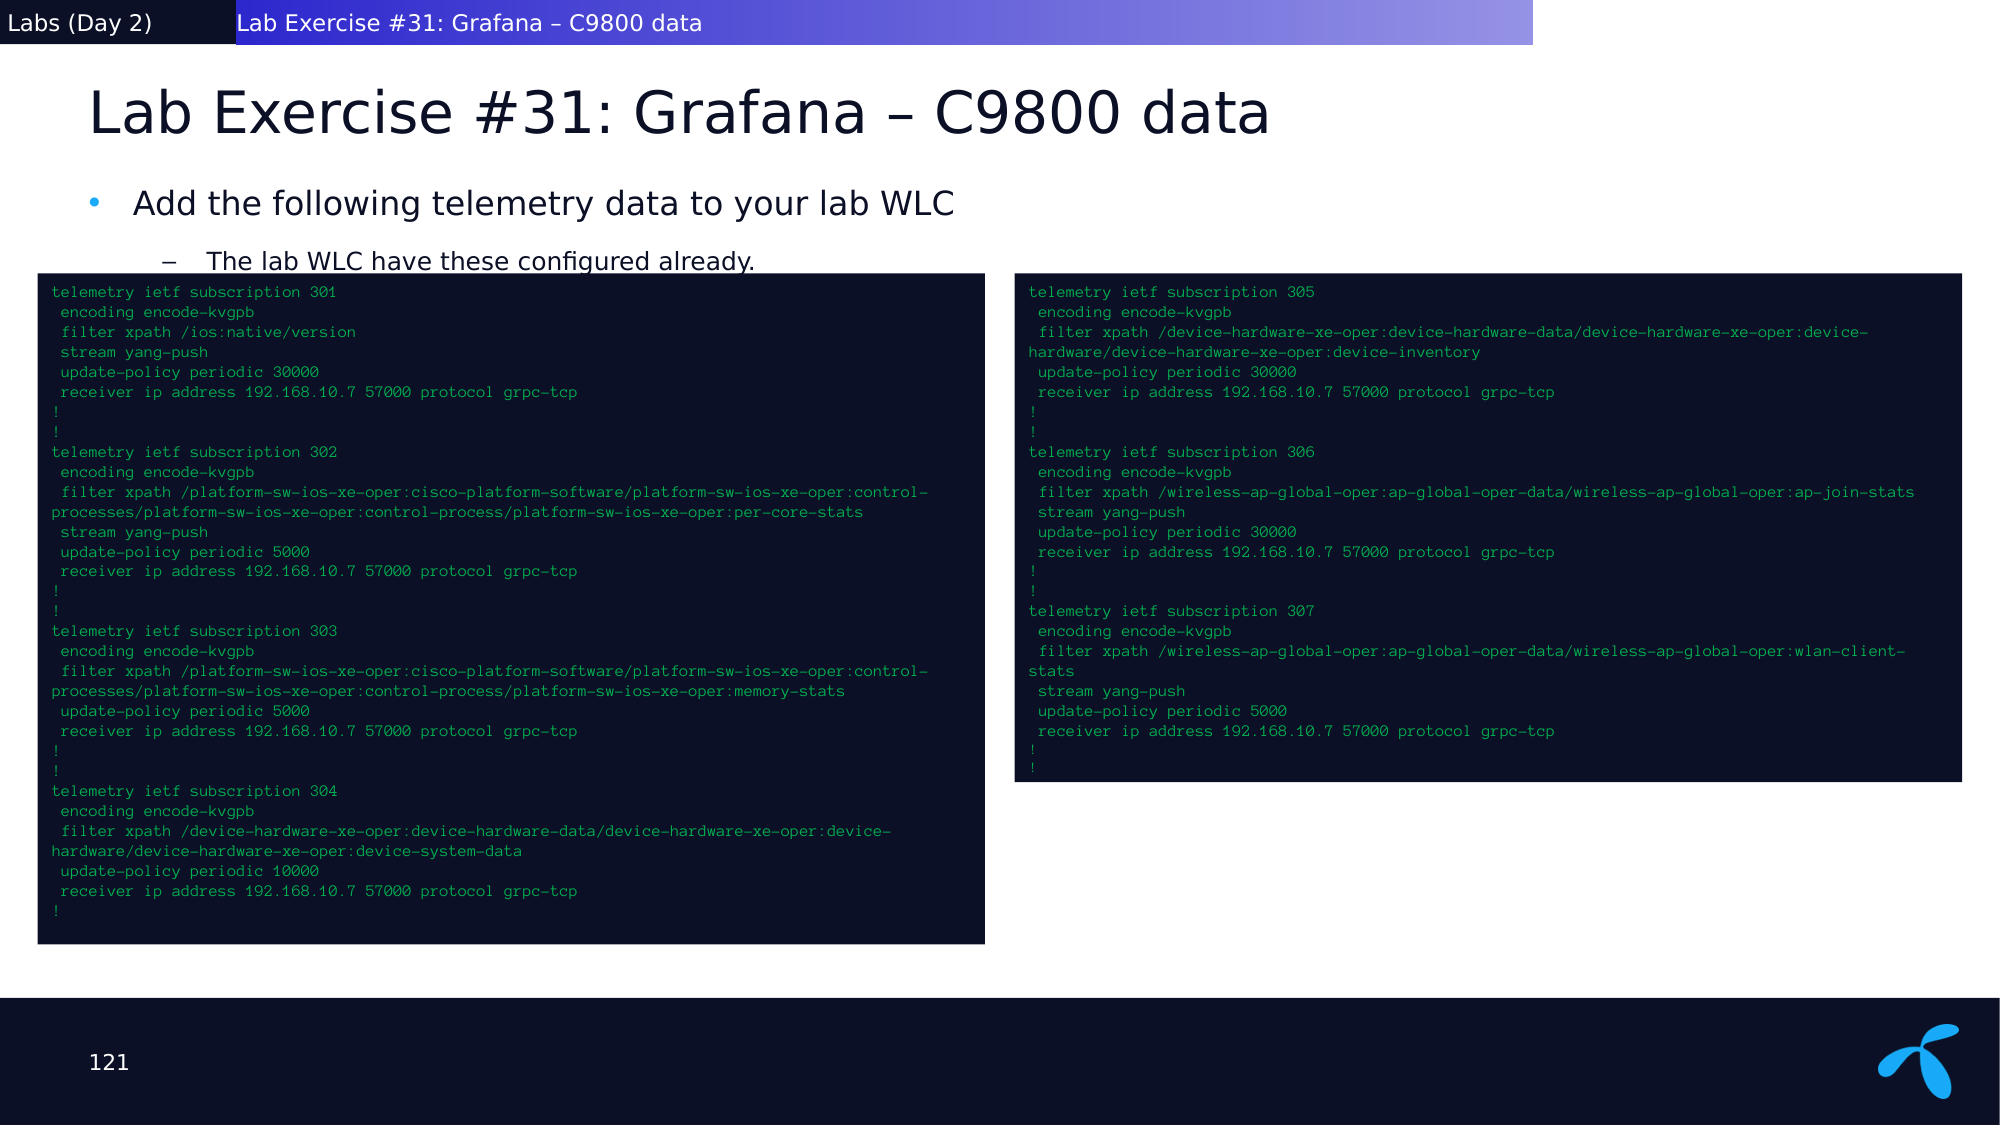

Labs (Day 2)
Lab Exercise #31: Grafana – C9800 data
# Lab Exercise #31: Grafana – C9800 data
Add the following telemetry data to your lab WLC
The lab WLC have these configured already.

telemetry ietf subscription 301
 encoding encode-kvgpb
 filter xpath /ios:native/version
 stream yang-push
 update-policy periodic 30000
 receiver ip address 192.168.10.7 57000 protocol grpc-tcp
!
!
telemetry ietf subscription 302
 encoding encode-kvgpb
 filter xpath /platform-sw-ios-xe-oper:cisco-platform-software/platform-sw-ios-xe-oper:control-processes/platform-sw-ios-xe-oper:control-process/platform-sw-ios-xe-oper:per-core-stats
 stream yang-push
 update-policy periodic 5000
 receiver ip address 192.168.10.7 57000 protocol grpc-tcp
!
!
telemetry ietf subscription 303
 encoding encode-kvgpb
 filter xpath /platform-sw-ios-xe-oper:cisco-platform-software/platform-sw-ios-xe-oper:control-processes/platform-sw-ios-xe-oper:control-process/platform-sw-ios-xe-oper:memory-stats
 update-policy periodic 5000
 receiver ip address 192.168.10.7 57000 protocol grpc-tcp
!
!
telemetry ietf subscription 304
 encoding encode-kvgpb
 filter xpath /device-hardware-xe-oper:device-hardware-data/device-hardware-xe-oper:device-hardware/device-hardware-xe-oper:device-system-data
 update-policy periodic 10000
 receiver ip address 192.168.10.7 57000 protocol grpc-tcp
!

telemetry ietf subscription 305
 encoding encode-kvgpb
 filter xpath /device-hardware-xe-oper:device-hardware-data/device-hardware-xe-oper:device-hardware/device-hardware-xe-oper:device-inventory
 update-policy periodic 30000
 receiver ip address 192.168.10.7 57000 protocol grpc-tcp
!
!
telemetry ietf subscription 306
 encoding encode-kvgpb
 filter xpath /wireless-ap-global-oper:ap-global-oper-data/wireless-ap-global-oper:ap-join-stats
 stream yang-push
 update-policy periodic 30000
 receiver ip address 192.168.10.7 57000 protocol grpc-tcp
!
!
telemetry ietf subscription 307
 encoding encode-kvgpb
 filter xpath /wireless-ap-global-oper:ap-global-oper-data/wireless-ap-global-oper:wlan-client-stats
 stream yang-push
 update-policy periodic 5000
 receiver ip address 192.168.10.7 57000 protocol grpc-tcp
!
!
121